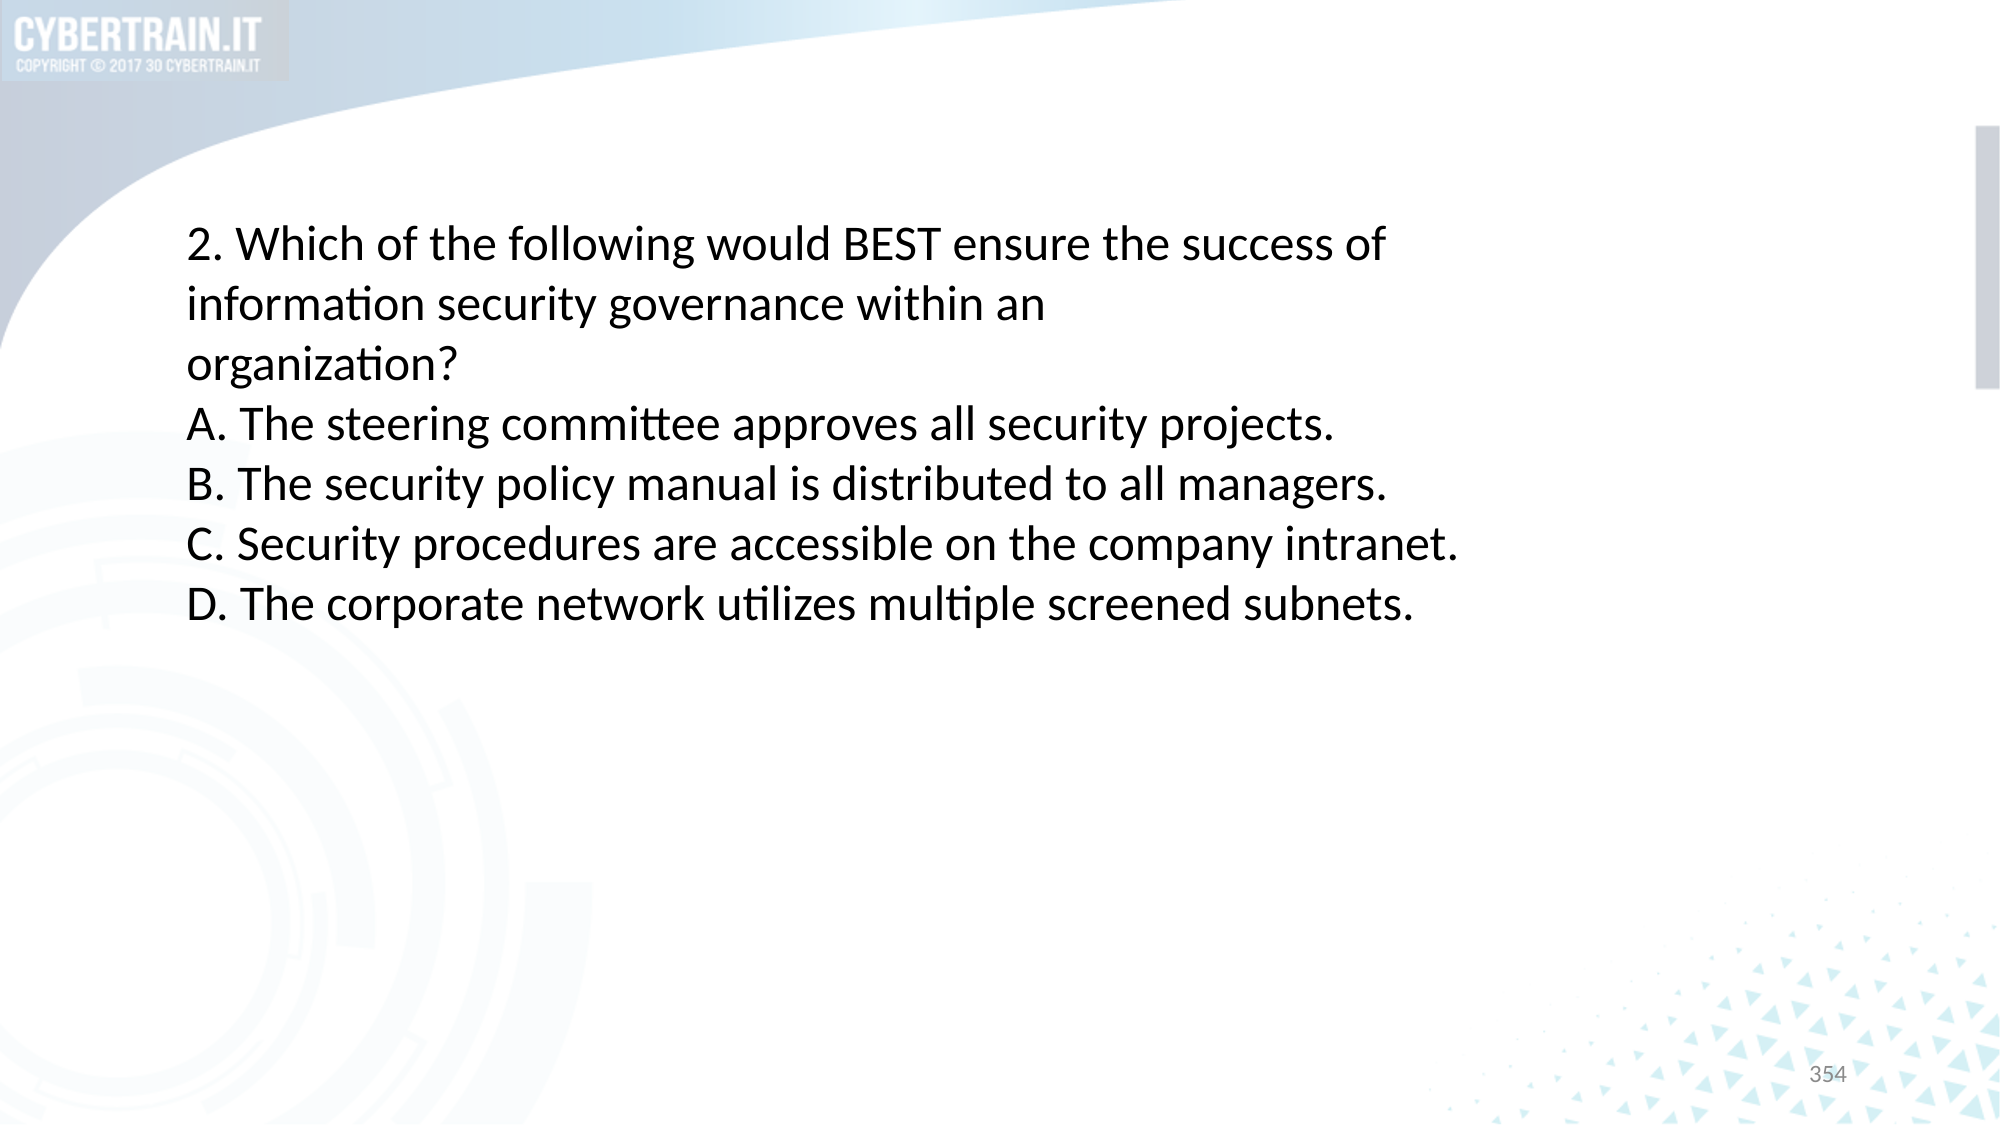

#
2. Which of the following would BEST ensure the success of information security governance within an
organization?
A. The steering committee approves all security projects.
B. The security policy manual is distributed to all managers.
C. Security procedures are accessible on the company intranet.
D. The corporate network utilizes multiple screened subnets.

354